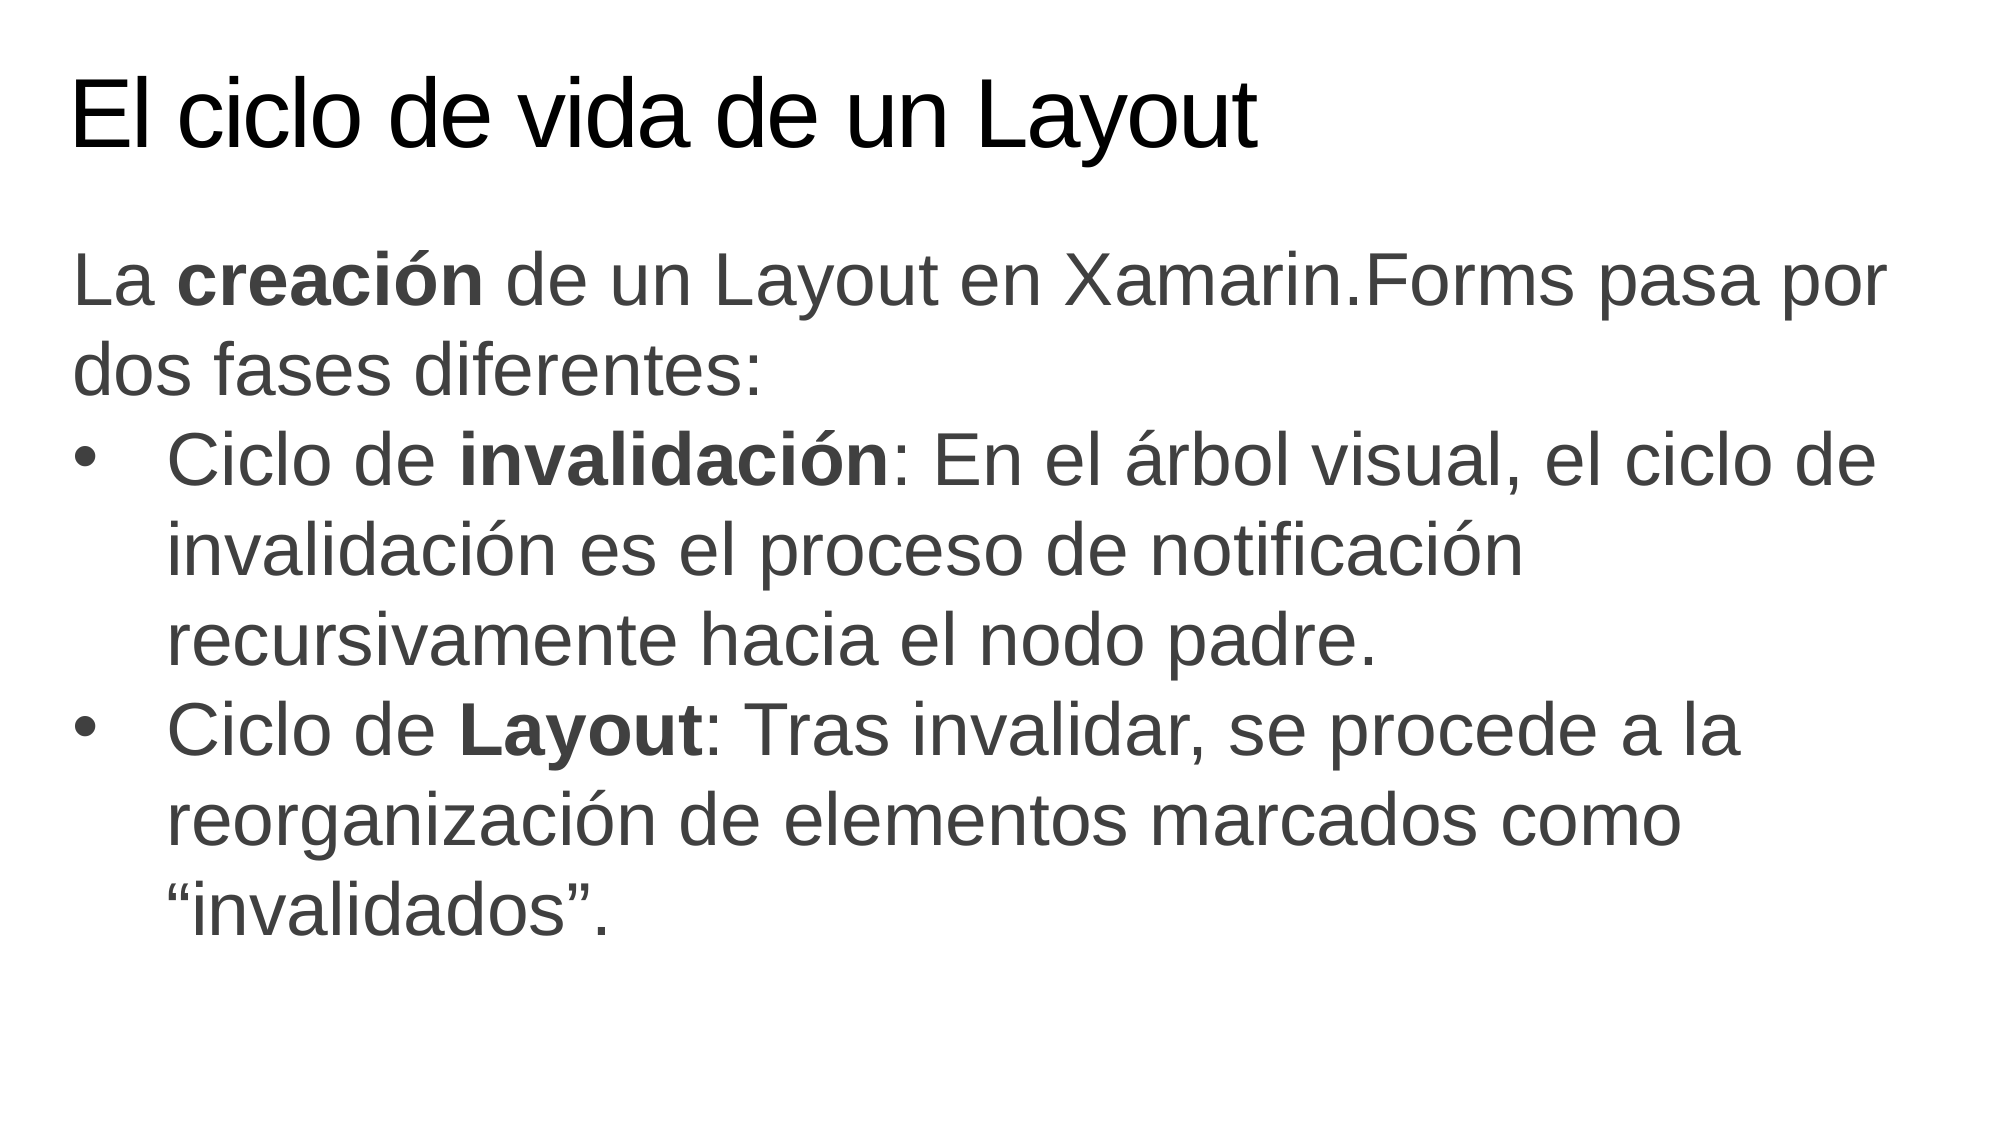

# El ciclo de vida de un Layout
La creación de un Layout en Xamarin.Forms pasa por dos fases diferentes:
Ciclo de invalidación: En el árbol visual, el ciclo de invalidación es el proceso de notificación recursivamente hacia el nodo padre.
Ciclo de Layout: Tras invalidar, se procede a la reorganización de elementos marcados como “invalidados”.